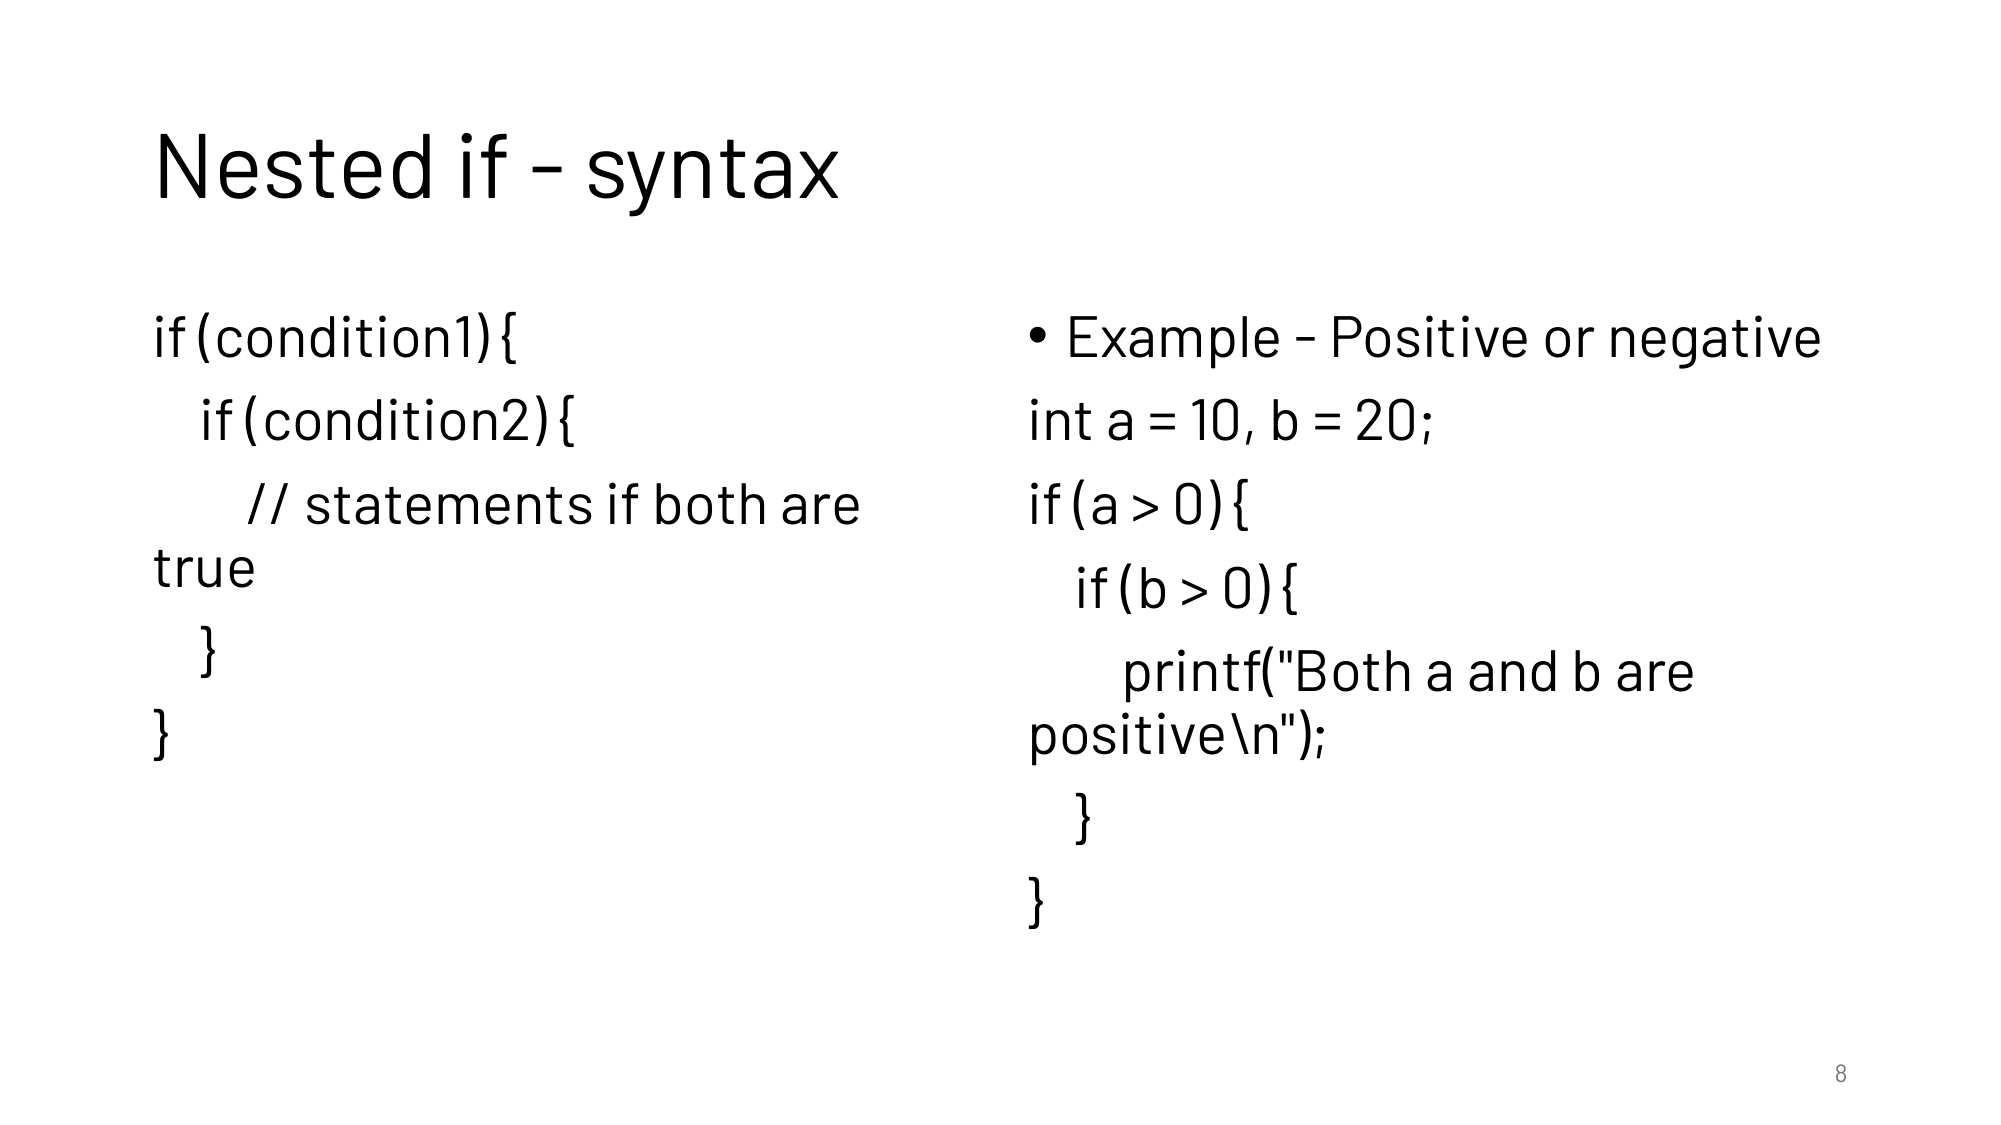

# Nested if - syntax
if (condition1) {
    if (condition2) {
        // statements if both are true
    }
}
Example - Positive or negative
int a = 10, b = 20;
if (a > 0) {
    if (b > 0) {
        printf("Both a and b are positive\n");
    }
}
8